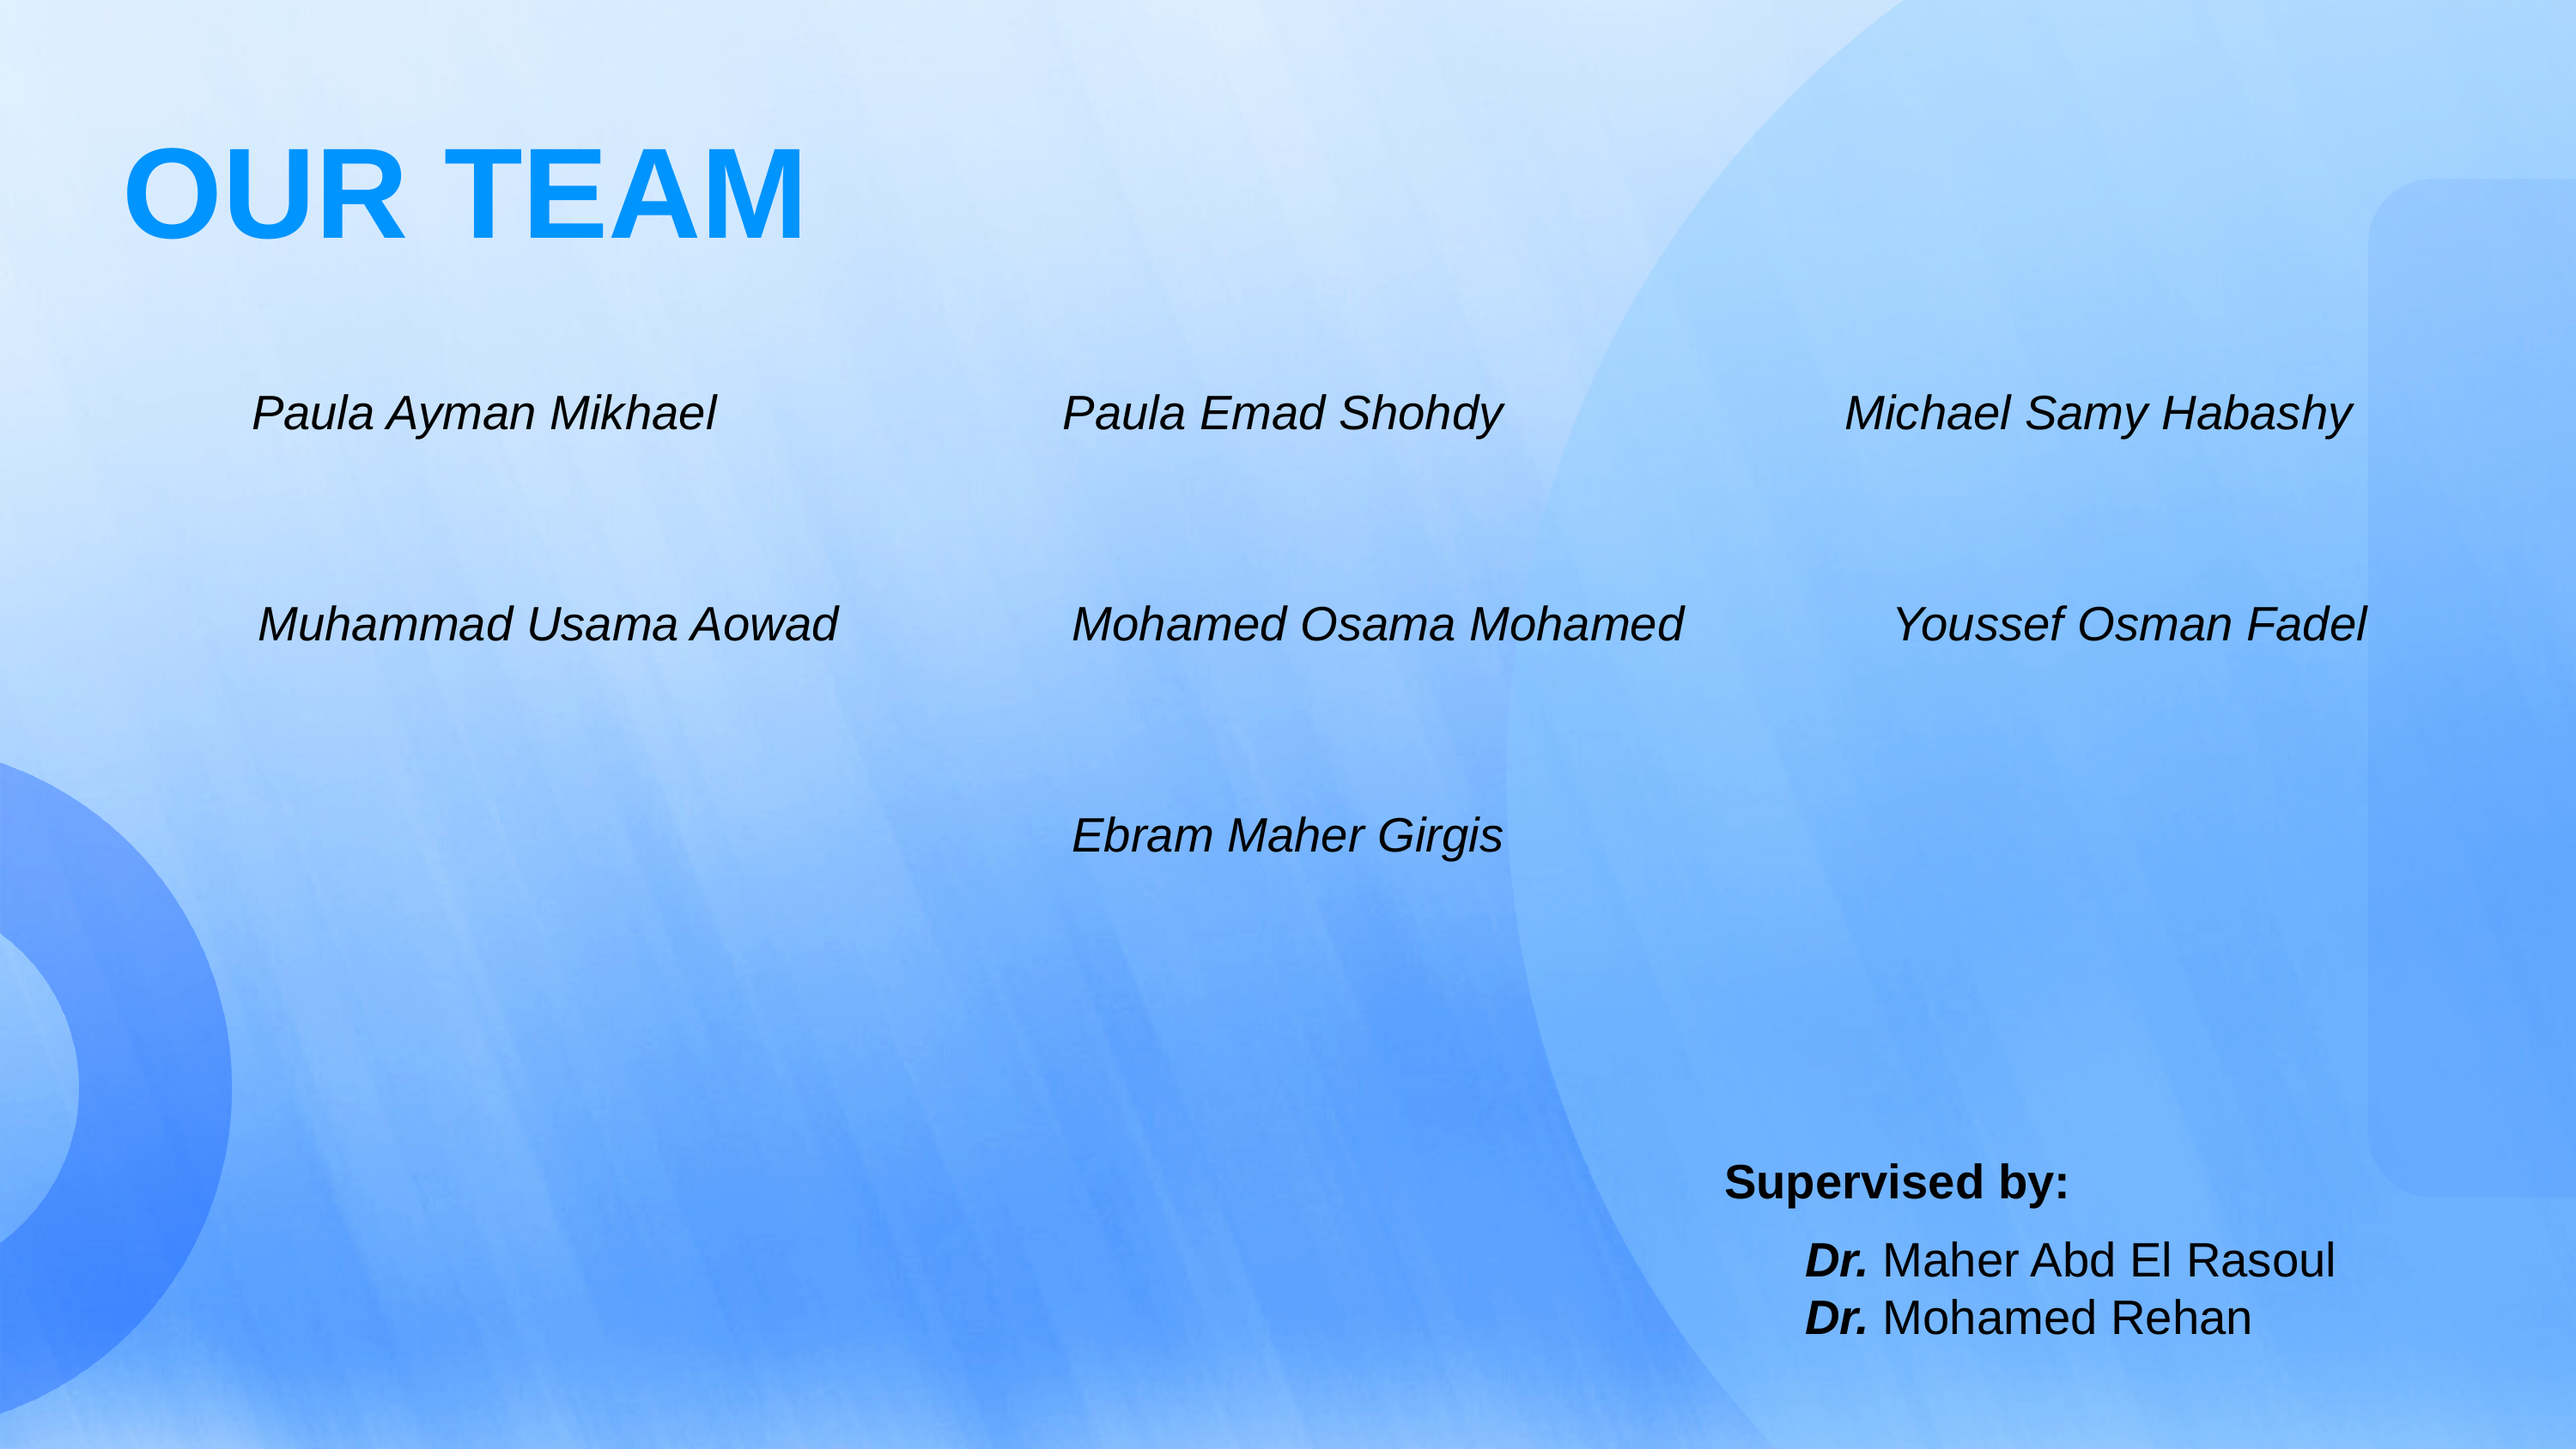

OUR TEAM
Paula Ayman Mikhael
Paula Emad Shohdy
Michael Samy Habashy
Muhammad Usama Aowad
Mohamed Osama Mohamed
Youssef Osman Fadel
3
Ros &
Kinematics
4
Mapping &
Navigation
5
Person
Tracking
6
Product
Recognition
7
Wireless
Comm
1
Introduction
2
Application
CONTENT
Ebram Maher Girgis
Supervised by:
Dr. Maher Abd El Rasoul
Dr. Mohamed Rehan